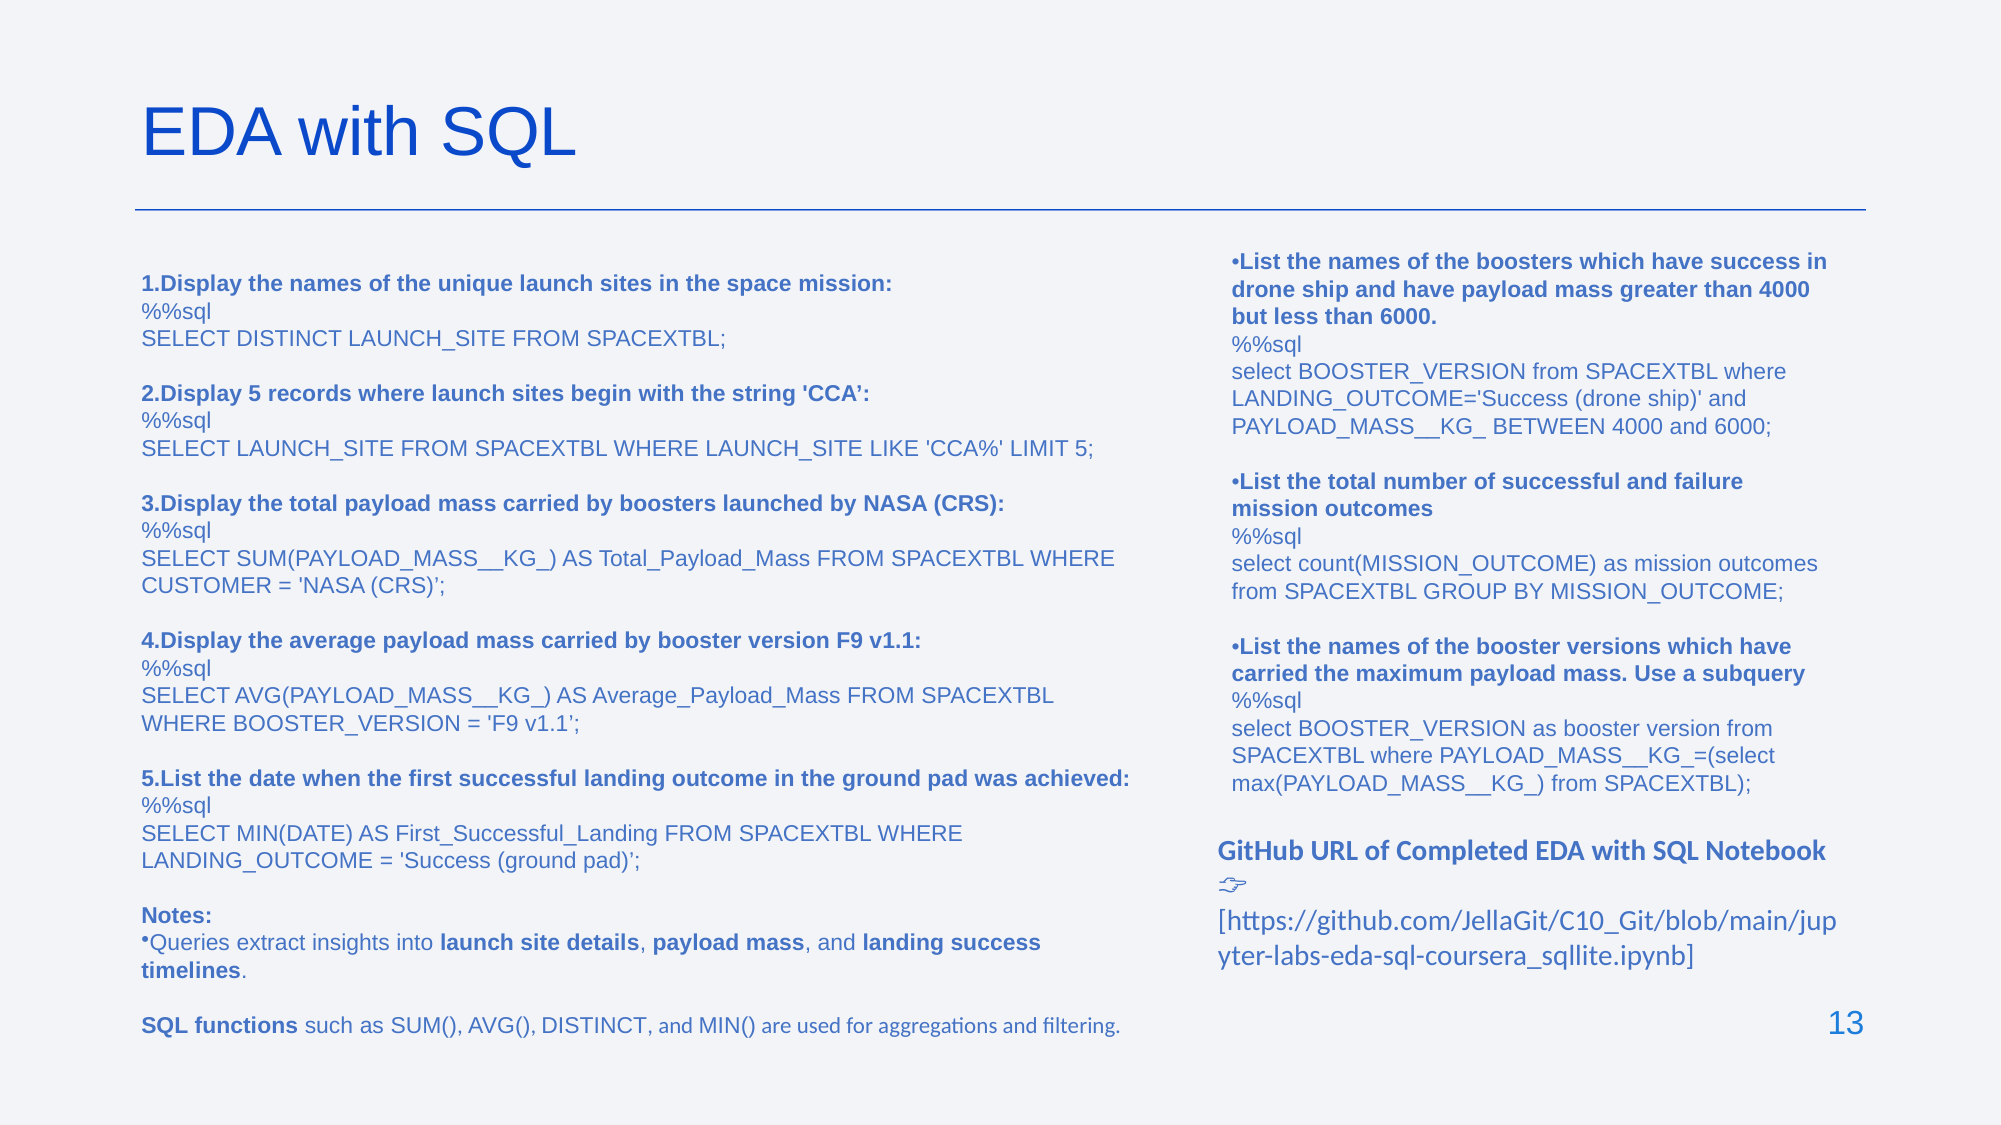

EDA with SQL

•List the names of the boosters which have success in drone ship and have payload mass greater than 4000 but less than 6000.
%%sql
select BOOSTER_VERSION from SPACEXTBL where LANDING_OUTCOME='Success (drone ship)' and PAYLOAD_MASS__KG_ BETWEEN 4000 and 6000;

•List the total number of successful and failure mission outcomes
%%sql
select count(MISSION_OUTCOME) as mission outcomes from SPACEXTBL GROUP BY MISSION_OUTCOME;

•List the names of the booster versions which have carried the maximum payload mass. Use a subquery
%%sql
select BOOSTER_VERSION as booster version from SPACEXTBL where PAYLOAD_MASS__KG_=(select max(PAYLOAD_MASS__KG_) from SPACEXTBL);

Display the names of the unique launch sites in the space mission:
%%sql
SELECT DISTINCT LAUNCH_SITE FROM SPACEXTBL;

Display 5 records where launch sites begin with the string 'CCA’:
%%sql
SELECT LAUNCH_SITE FROM SPACEXTBL WHERE LAUNCH_SITE LIKE 'CCA%' LIMIT 5;

Display the total payload mass carried by boosters launched by NASA (CRS):
%%sql
SELECT SUM(PAYLOAD_MASS__KG_) AS Total_Payload_Mass FROM SPACEXTBL WHERE CUSTOMER = 'NASA (CRS)’;

Display the average payload mass carried by booster version F9 v1.1:
%%sql
SELECT AVG(PAYLOAD_MASS__KG_) AS Average_Payload_Mass FROM SPACEXTBL WHERE BOOSTER_VERSION = 'F9 v1.1’;

List the date when the first successful landing outcome in the ground pad was achieved:
%%sql
SELECT MIN(DATE) AS First_Successful_Landing FROM SPACEXTBL WHERE LANDING_OUTCOME = 'Success (ground pad)’;

Notes:
Queries extract insights into launch site details, payload mass, and landing success timelines.

SQL functions such as SUM(), AVG(), DISTINCT, and MIN() are used for aggregations and filtering.

GitHub URL of Completed EDA with SQL Notebook
👉 [https://github.com/JellaGit/C10_Git/blob/main/jupyter-labs-eda-sql-coursera_sqllite.ipynb]
13